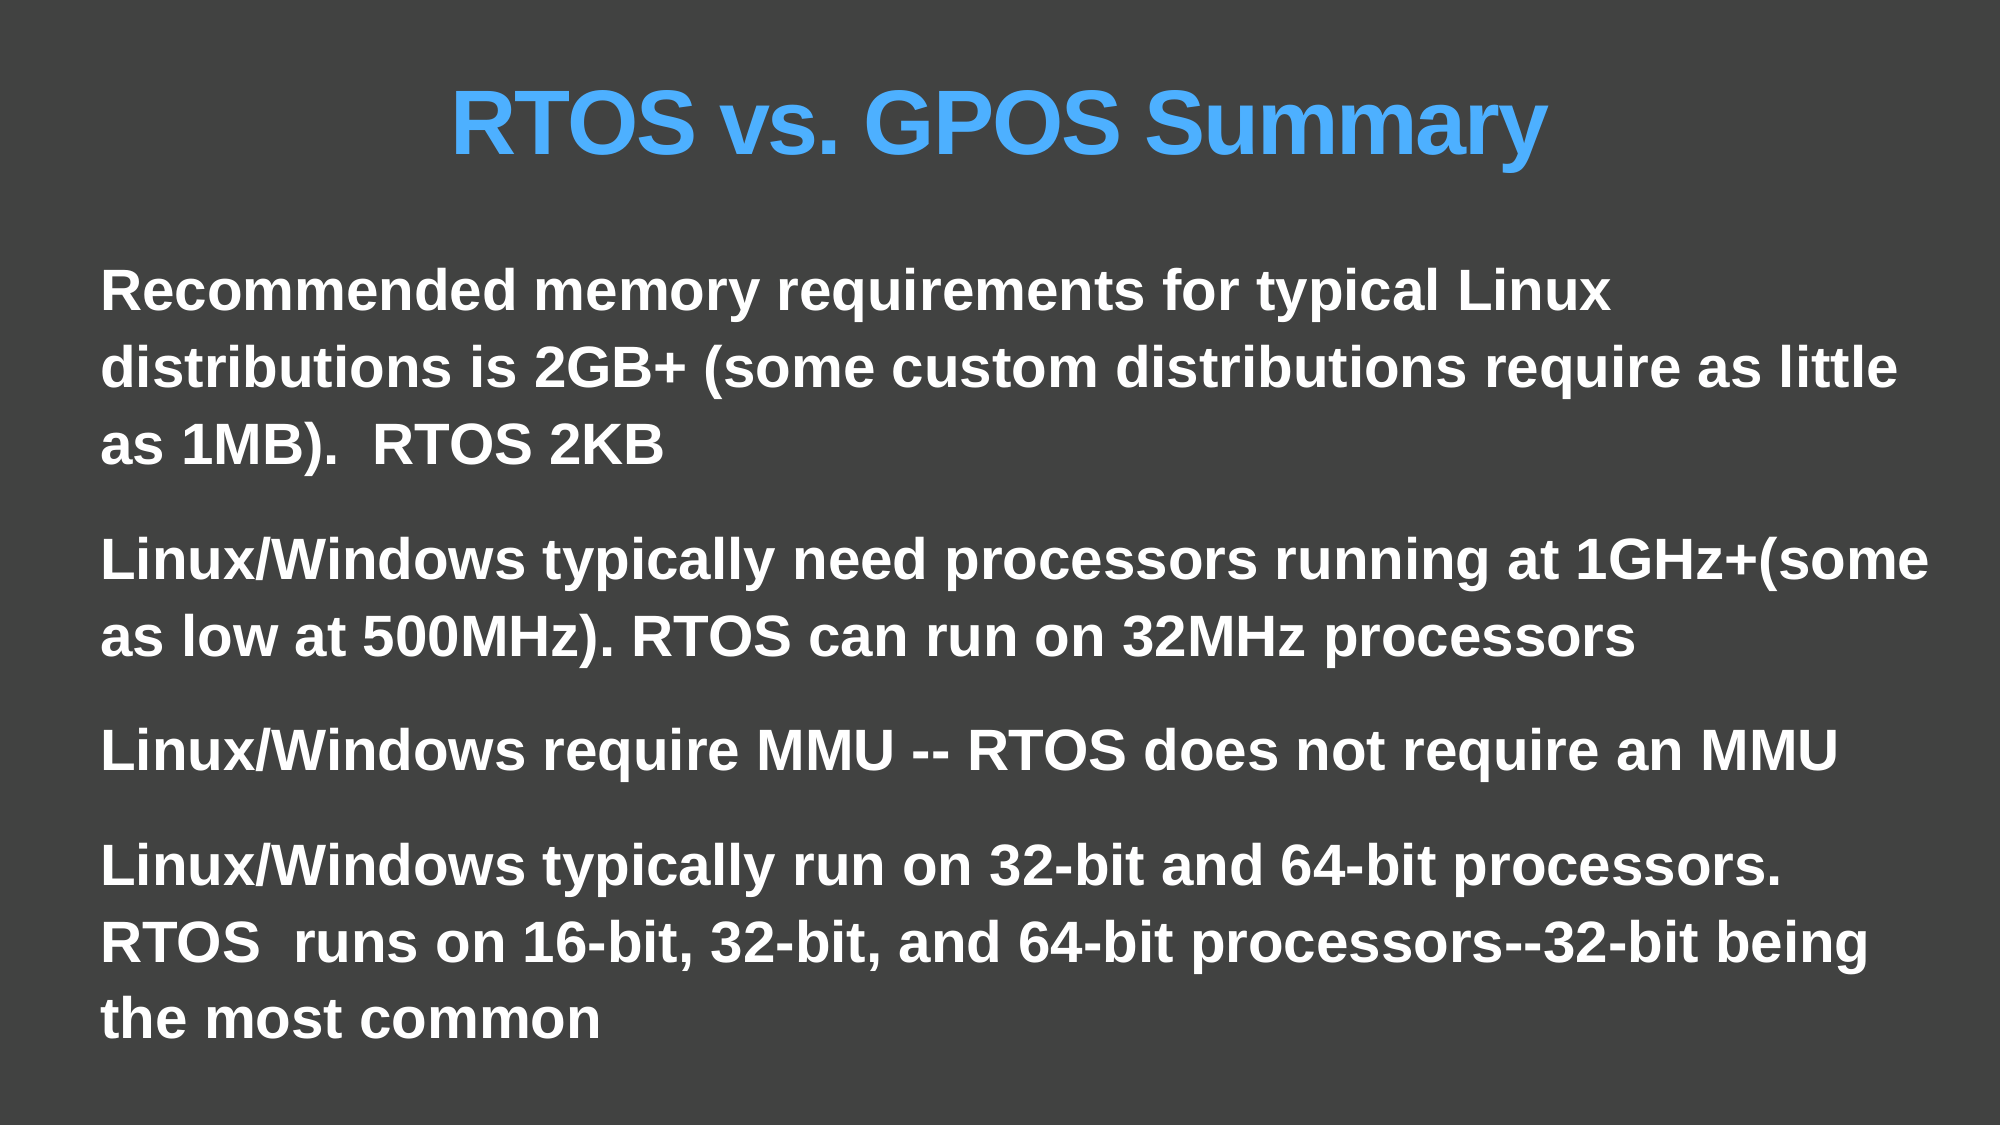

# RTOS vs. GPOS Summary
Recommended memory requirements for typical Linux distributions is 2GB+ (some custom distributions require as little as 1MB).  RTOS 2KB
Linux/Windows typically need processors running at 1GHz+(some as low at 500MHz). RTOS can run on 32MHz processors
Linux/Windows require MMU -- RTOS does not require an MMU
Linux/Windows typically run on 32-bit and 64-bit processors. RTOS  runs on 16-bit, 32-bit, and 64-bit processors--32-bit being the most common